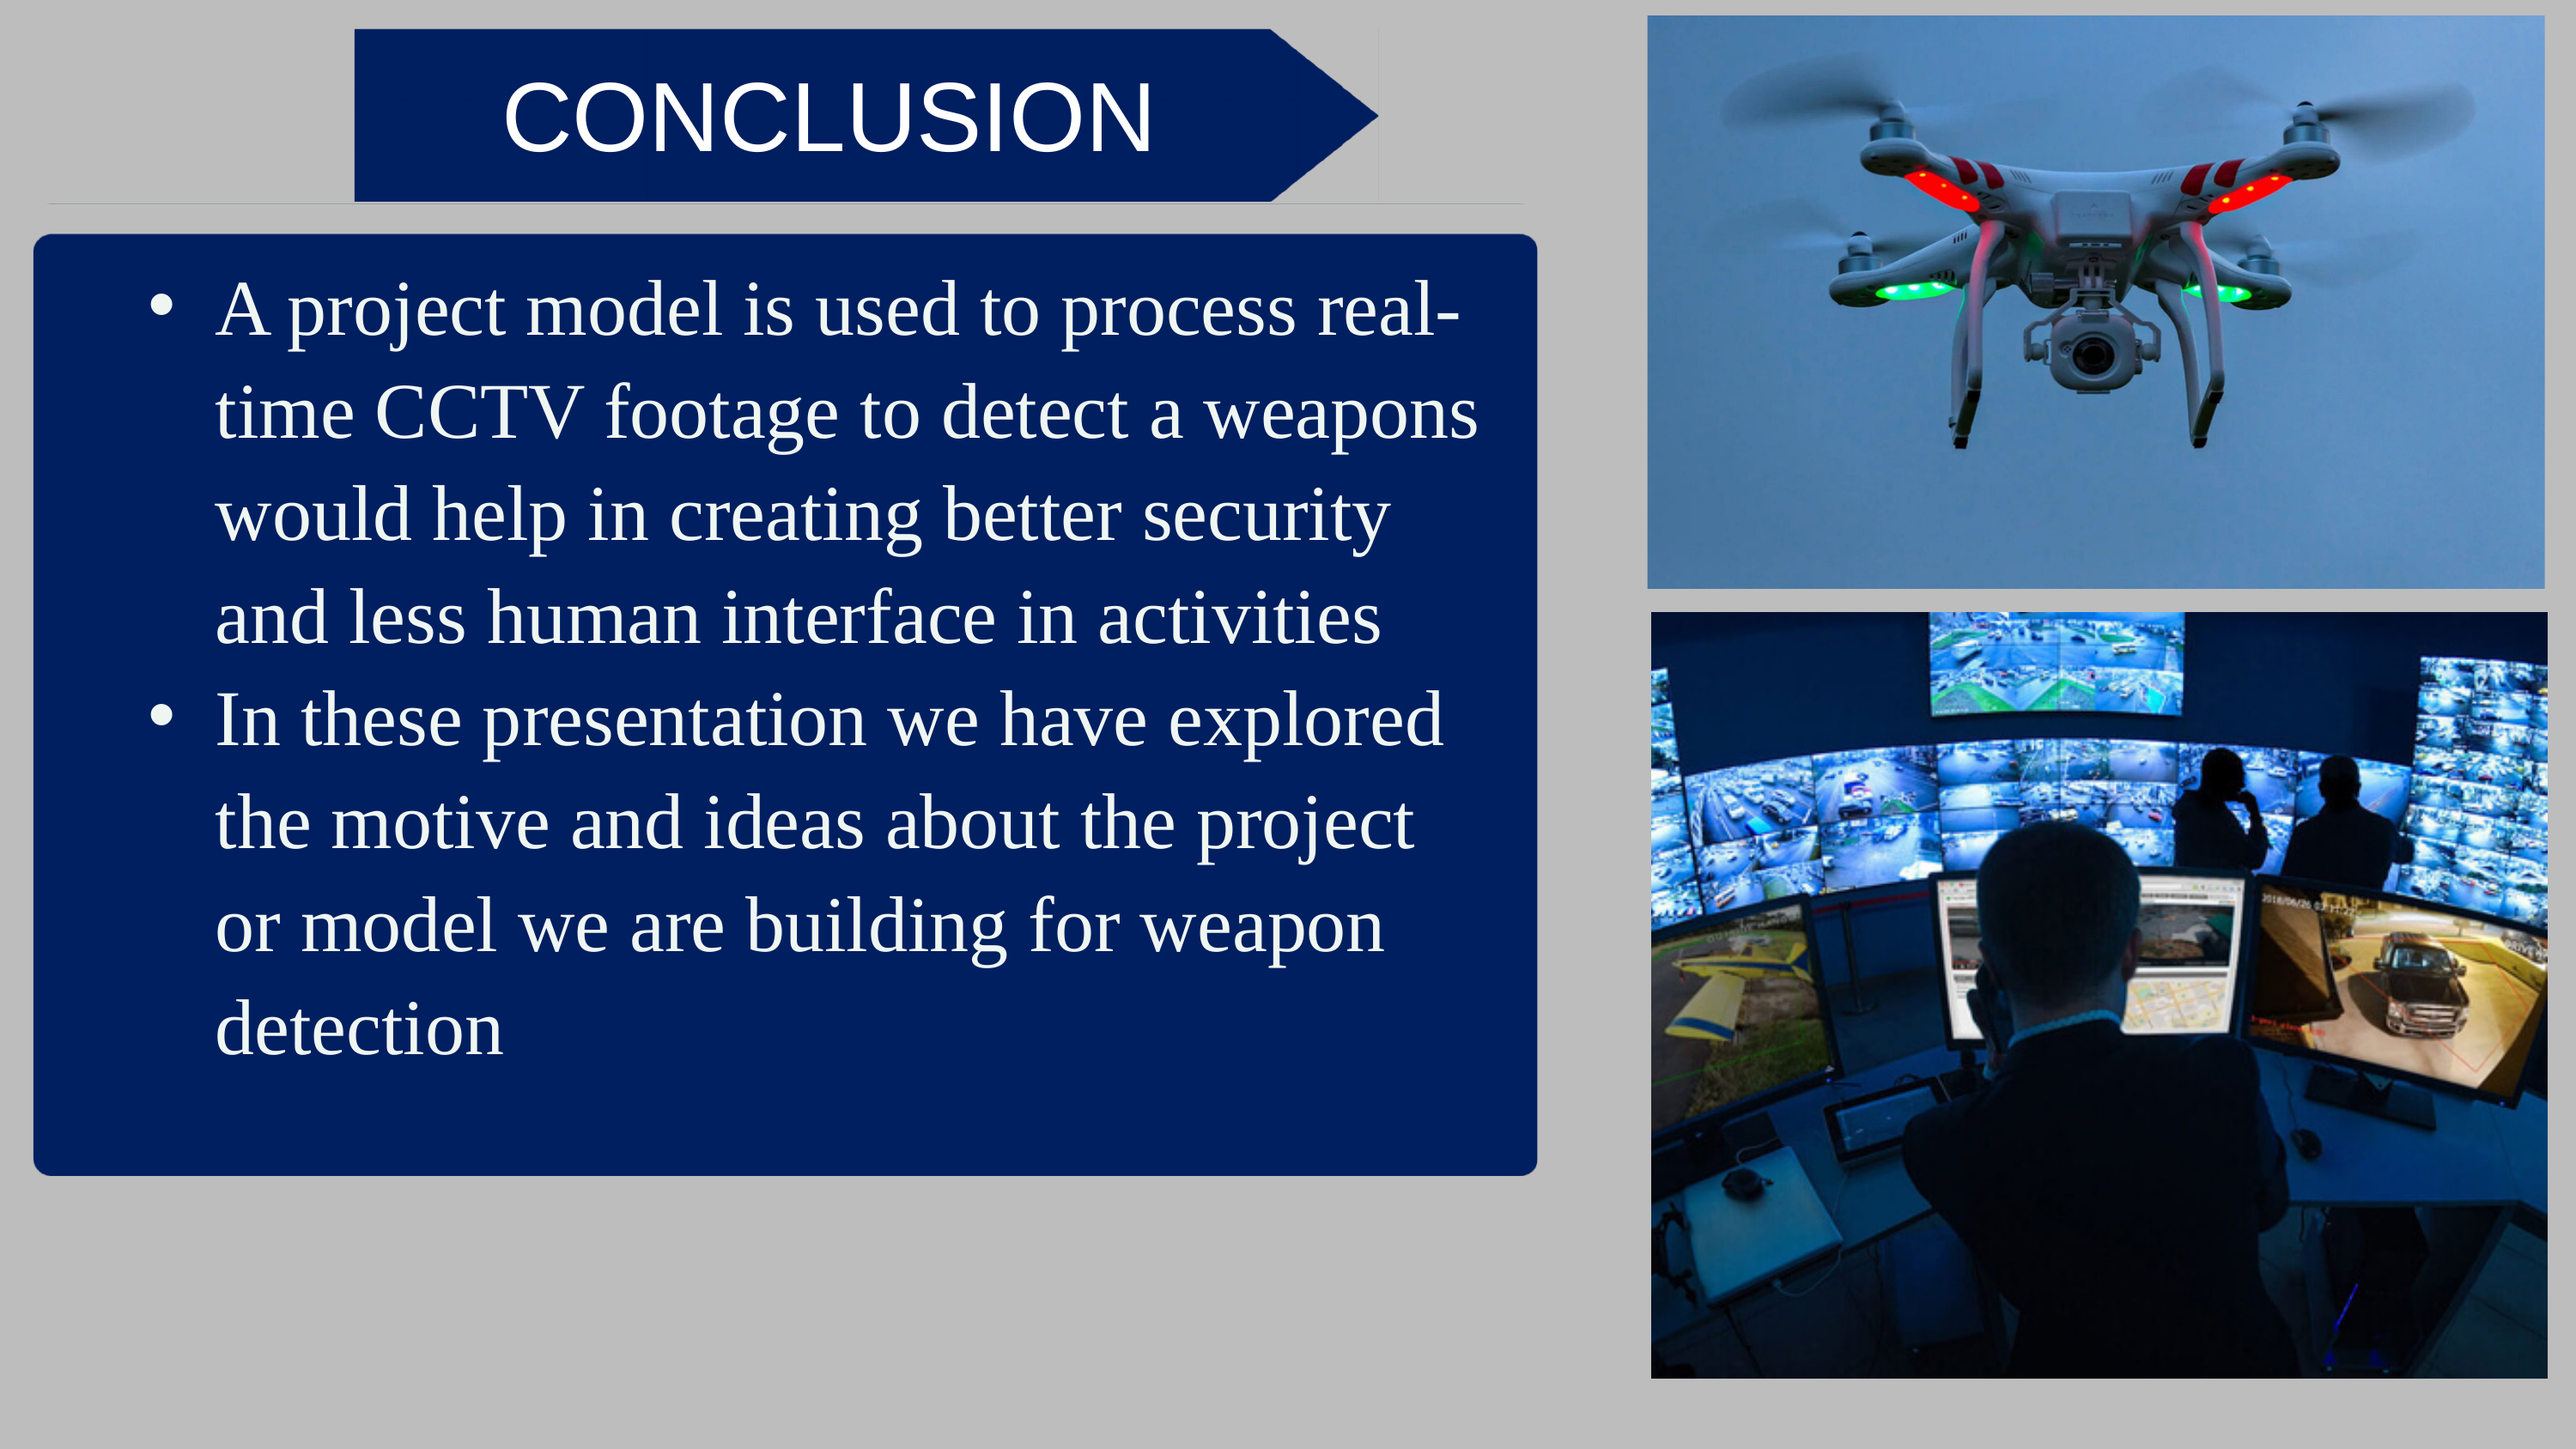

CONCLUSION

A project model is used to process real-time CCTV footage to detect a weapons would help in creating better security and less human interface in activities
In these presentation we have explored the motive and ideas about the project or model we are building for weapon detection